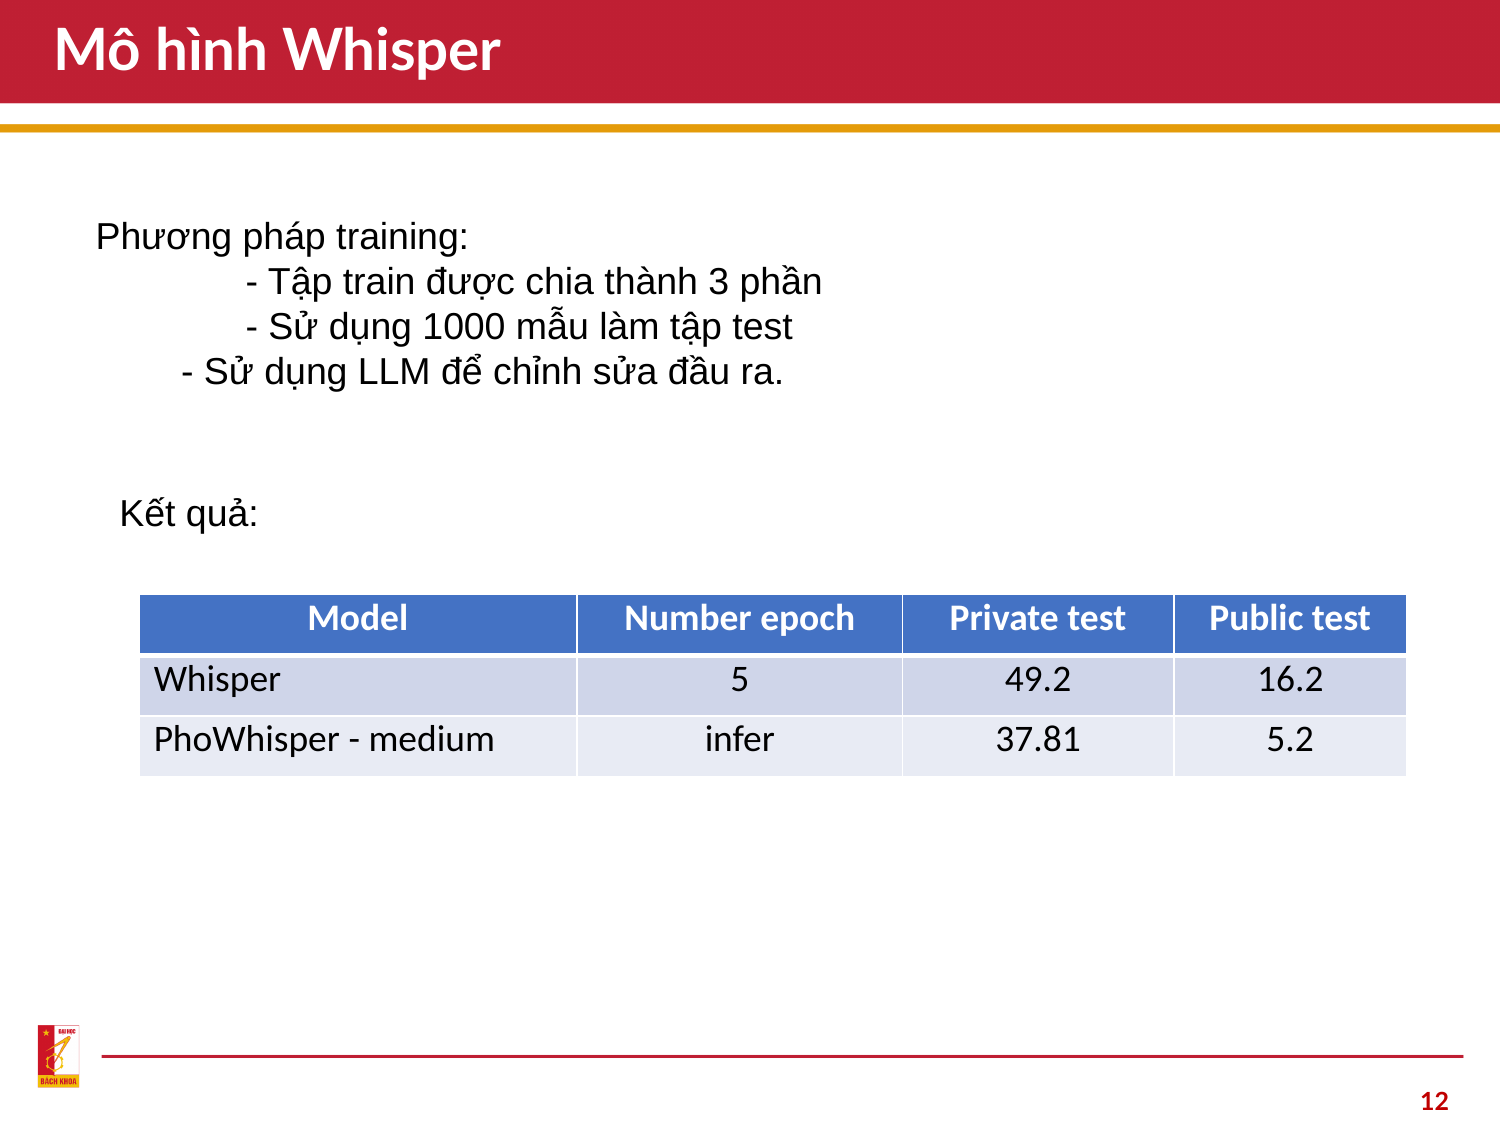

# Mô hình Whisper
Phương pháp training:
	- Tập train được chia thành 3 phần
	- Sử dụng 1000 mẫu làm tập test
   - Sử dụng LLM để chỉnh sửa đầu ra.

Kết quả:
| Model | Number epoch | Private test | Public test |
| --- | --- | --- | --- |
| Whisper | 5 | 49.2 | 16.2 |
| PhoWhisper - medium | infer | 37.81 | 5.2 |
12